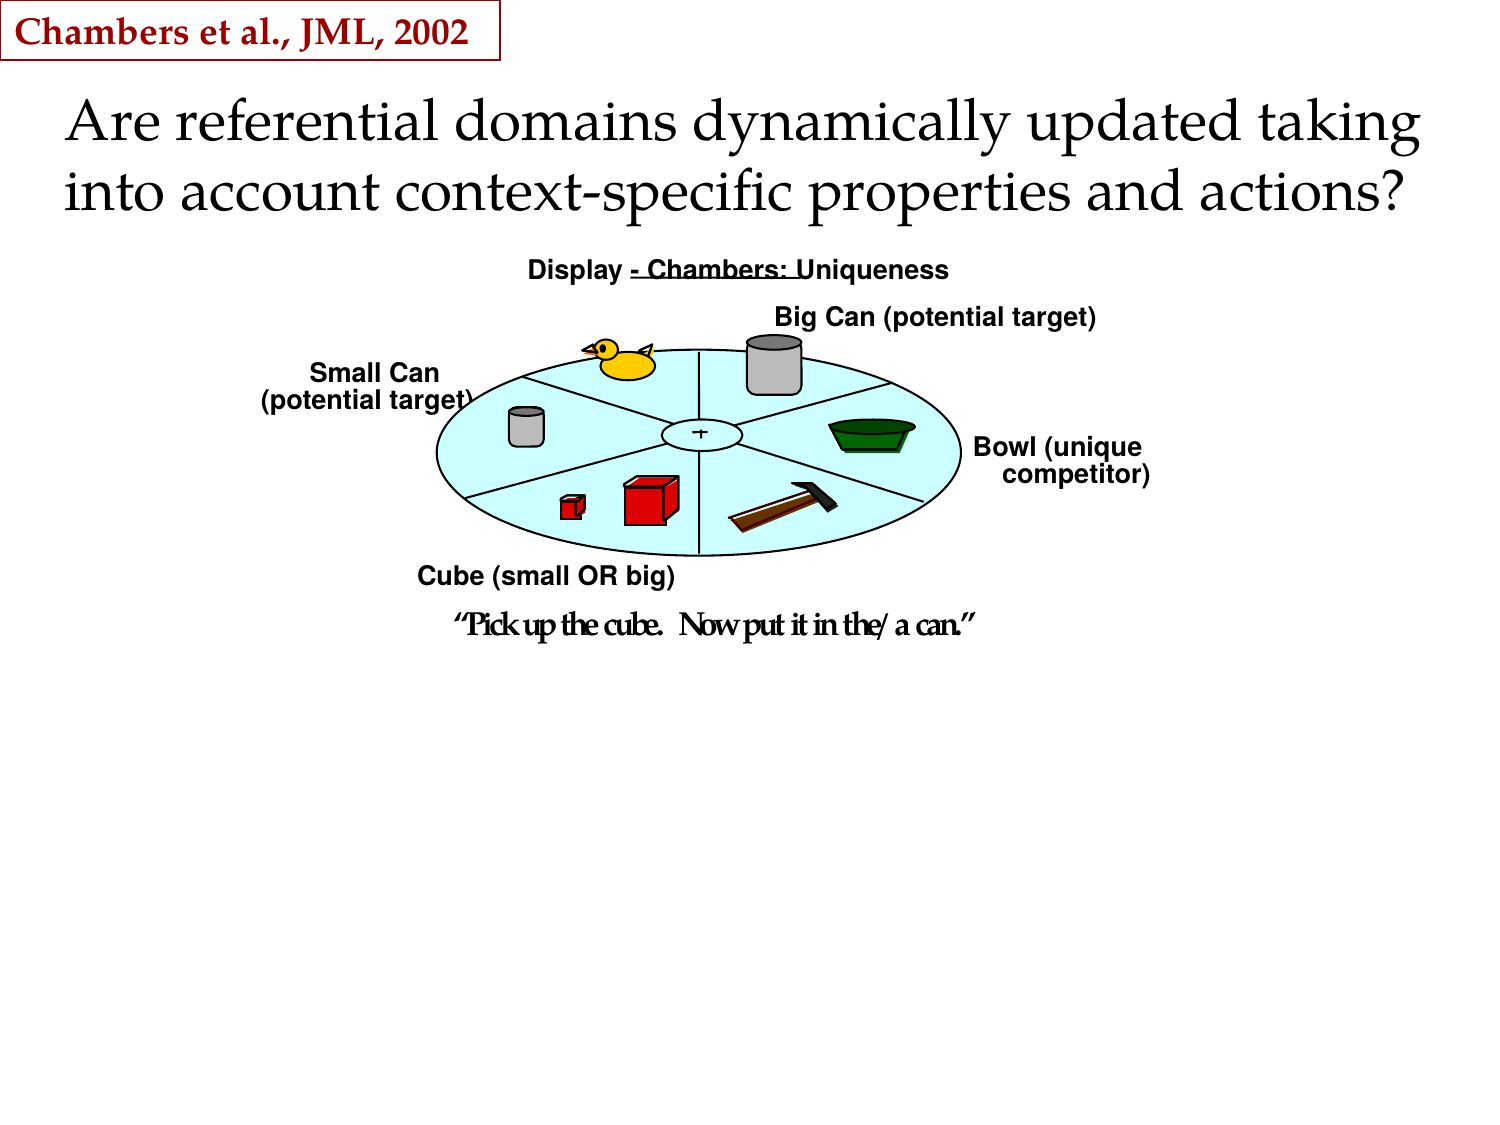

Chambers et al., JML, 2002
Are referential domains dynamically updated taking into account context-specific properties and actions?
Display - Chambers: Uniqueness

Big Can (potential target)

           Small Can
.

(potential target)

Bowl (unique

competitor)

Cube (small OR big)
“
P
i
c
k

u
p

t
h
e

c
u
b
e
.

N
o
w

p
u
t

i
t

i
n

t
h
e
/
a

c
a
n
.
”